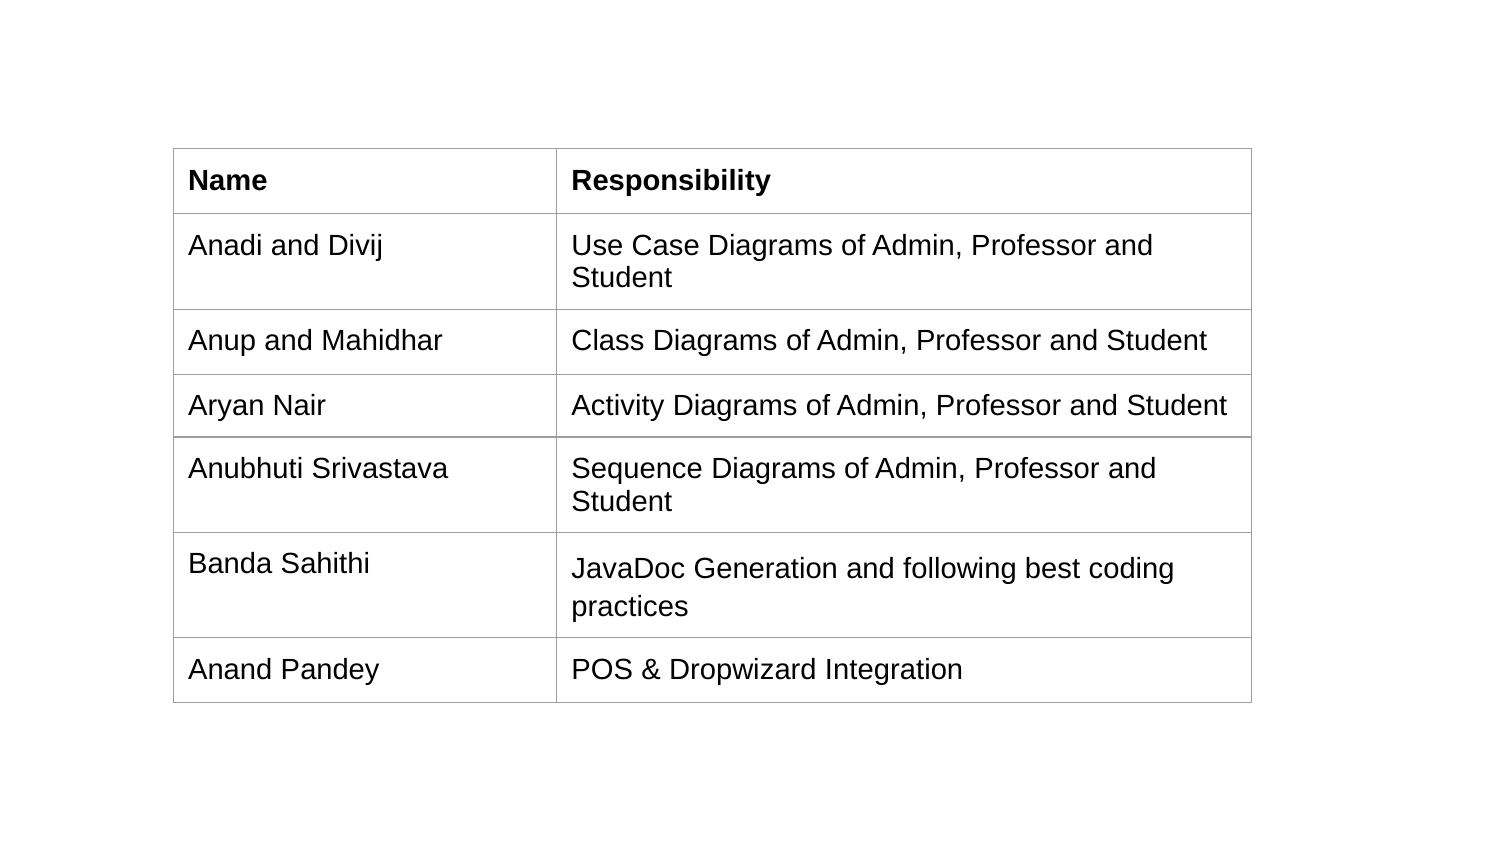

| Name | Responsibility |
| --- | --- |
| Anadi and Divij | Use Case Diagrams of Admin, Professor and Student |
| Anup and Mahidhar | Class Diagrams of Admin, Professor and Student |
| Aryan Nair | Activity Diagrams of Admin, Professor and Student |
| Anubhuti Srivastava | Sequence Diagrams of Admin, Professor and Student |
| Banda Sahithi | JavaDoc Generation and following best coding practices |
| Anand Pandey | POS & Dropwizard Integration |